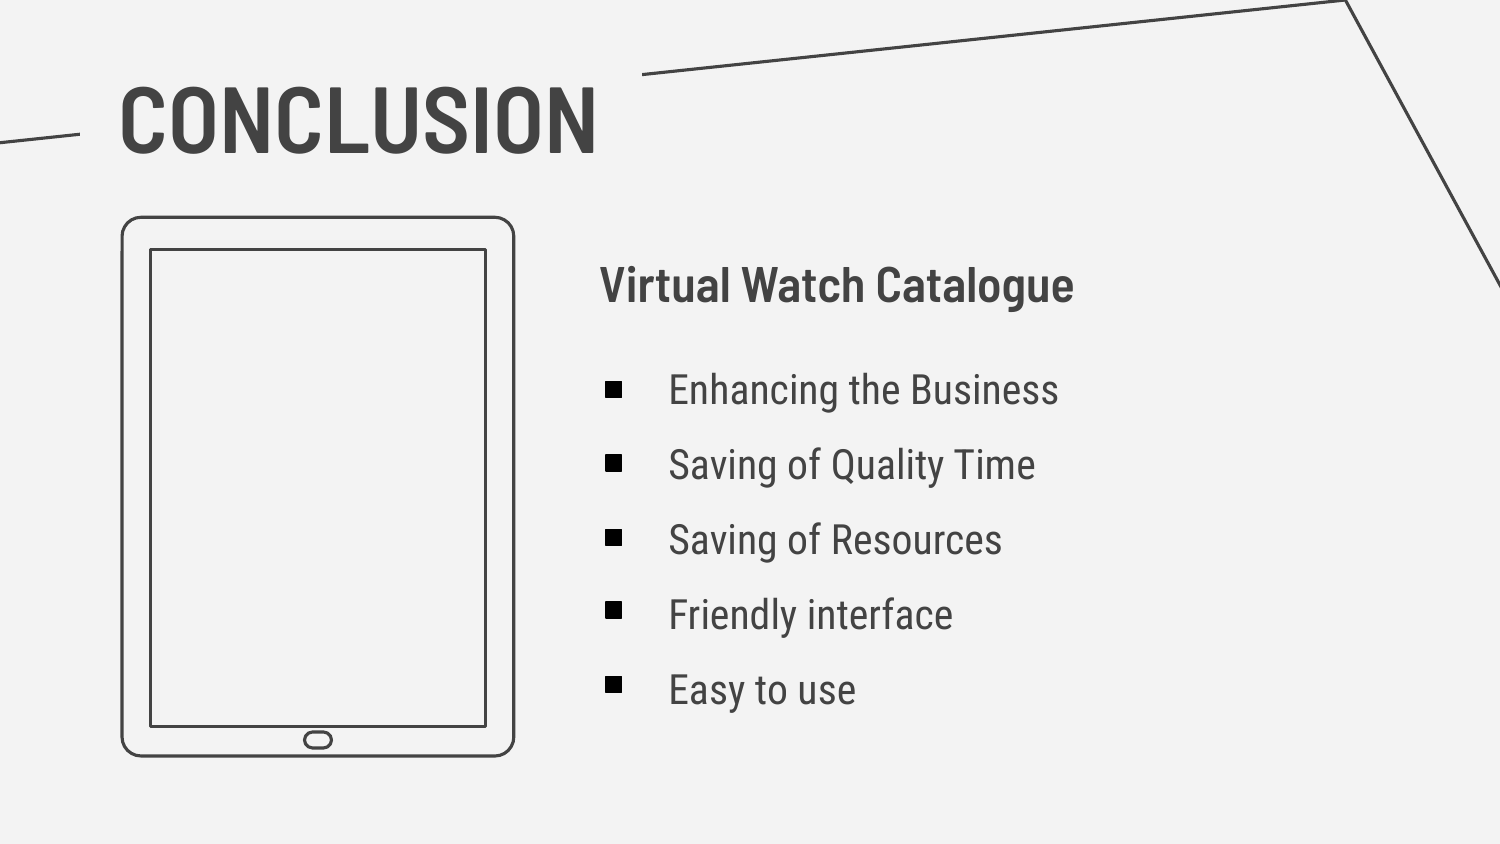

CONCLUSION

# Virtual Watch Catalogue

Enhancing the Business
Saving of Quality Time
Saving of Resources
Friendly interface
Easy to use